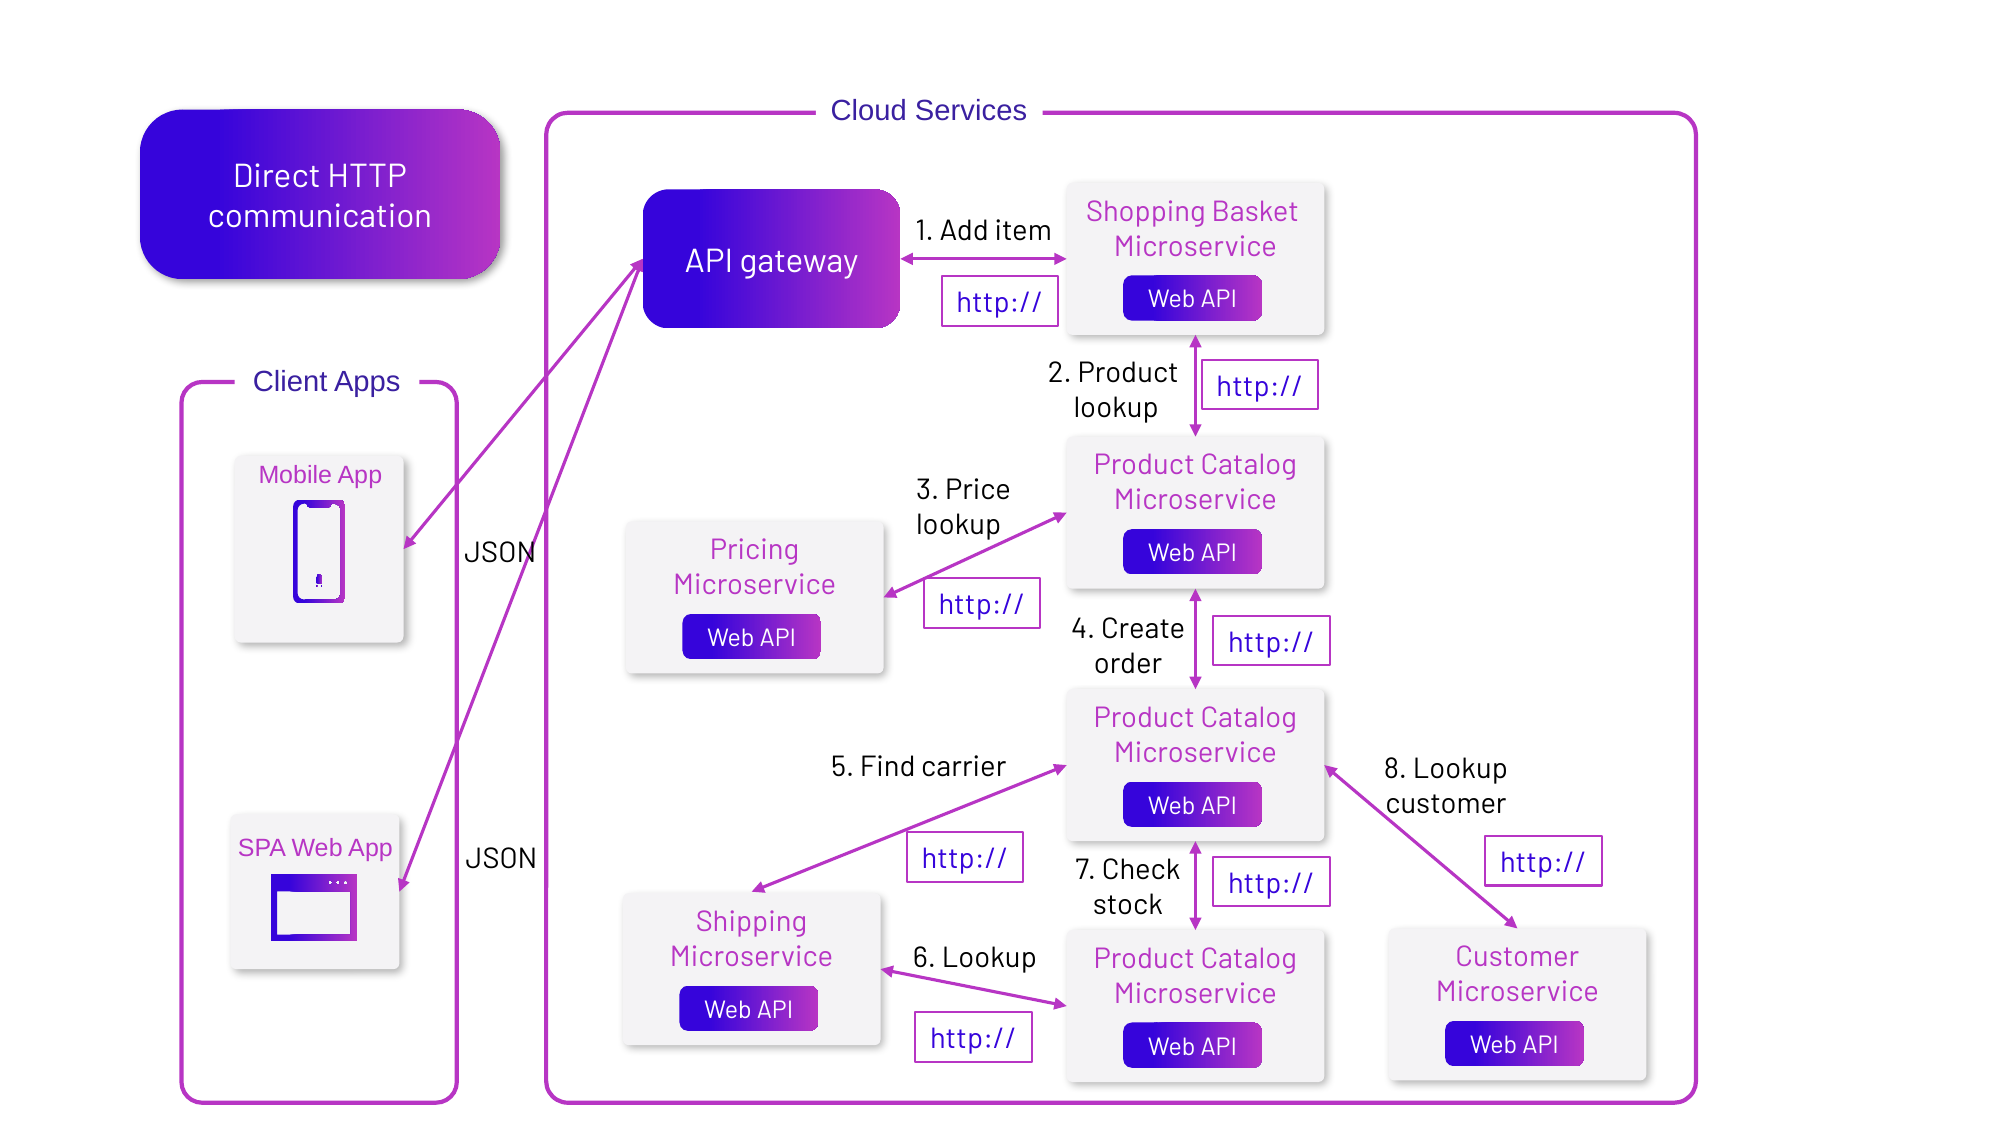

Cloud Services
Direct HTTP communication

Shopping Basket
Microservice
Web API
API gateway
1. Add item
http://
2. Product
lookup
Client Apps
http://

Product Catalog
Microservice
Web API
Mobile App

3. Price
lookup

Pricing
Microservice
Web API
JSON
http://
4. Create
order
http://
Product Catalog
Microservice
Web API
5. Find carrier
8. Lookup
customer

SPA Web App
JSON
http://
http://
7. Check
stock
http://

Shipping
Microservice
Web API
Customer
Microservice
Web API
Product Catalog
Microservice
Web API
6. Lookup
http://